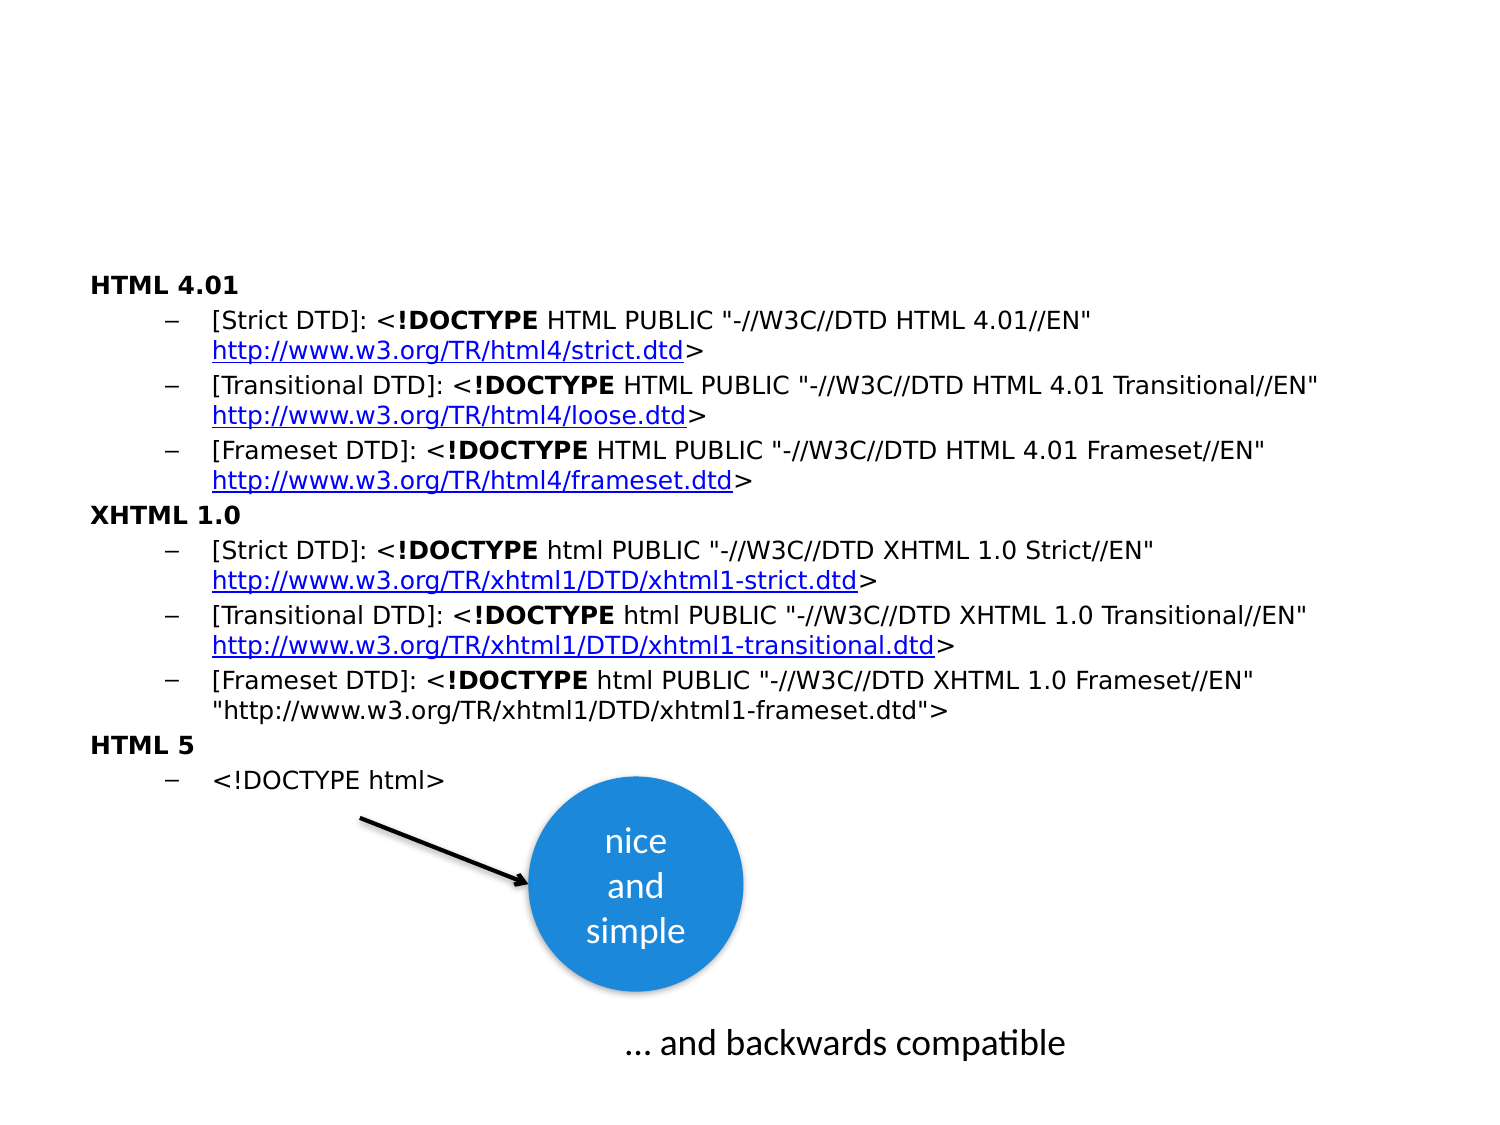

HTML 4.01
[Strict DTD]: <!DOCTYPE HTML PUBLIC "-//W3C//DTD HTML 4.01//EN" http://www.w3.org/TR/html4/strict.dtd>
[Transitional DTD]: <!DOCTYPE HTML PUBLIC "-//W3C//DTD HTML 4.01 Transitional//EN" http://www.w3.org/TR/html4/loose.dtd>
[Frameset DTD]: <!DOCTYPE HTML PUBLIC "-//W3C//DTD HTML 4.01 Frameset//EN" http://www.w3.org/TR/html4/frameset.dtd>
XHTML 1.0
[Strict DTD]: <!DOCTYPE html PUBLIC "-//W3C//DTD XHTML 1.0 Strict//EN" http://www.w3.org/TR/xhtml1/DTD/xhtml1-strict.dtd>
[Transitional DTD]: <!DOCTYPE html PUBLIC "-//W3C//DTD XHTML 1.0 Transitional//EN" http://www.w3.org/TR/xhtml1/DTD/xhtml1-transitional.dtd>
[Frameset DTD]: <!DOCTYPE html PUBLIC "-//W3C//DTD XHTML 1.0 Frameset//EN" "http://www.w3.org/TR/xhtml1/DTD/xhtml1-frameset.dtd">
HTML 5
<!DOCTYPE html>
nice and simple
… and backwards compatible